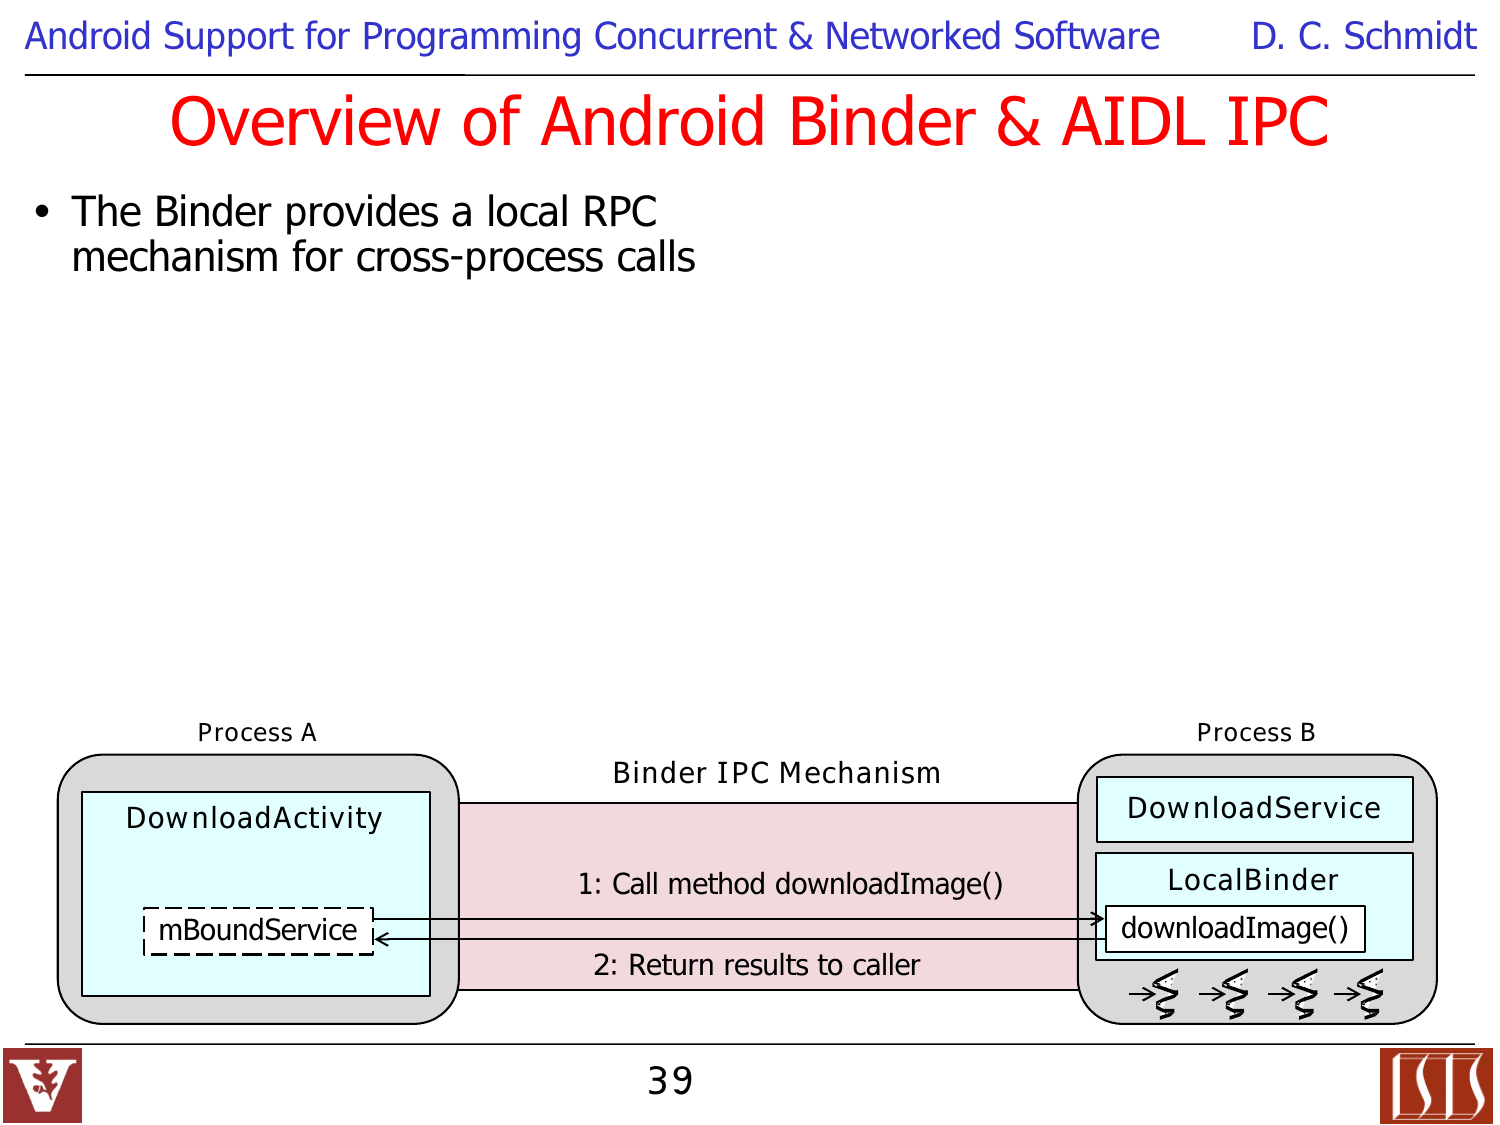

# Overview of Android Binder & AIDL IPC
The Binder provides a local RPC mechanism for cross-process calls

Process A
Process B

Binder IPC Mechanism

DownloadService
DownloadActivity
1: Call method downloadImage()
LocalBinder
downloadImage()
mBoundService
2: Return results to caller